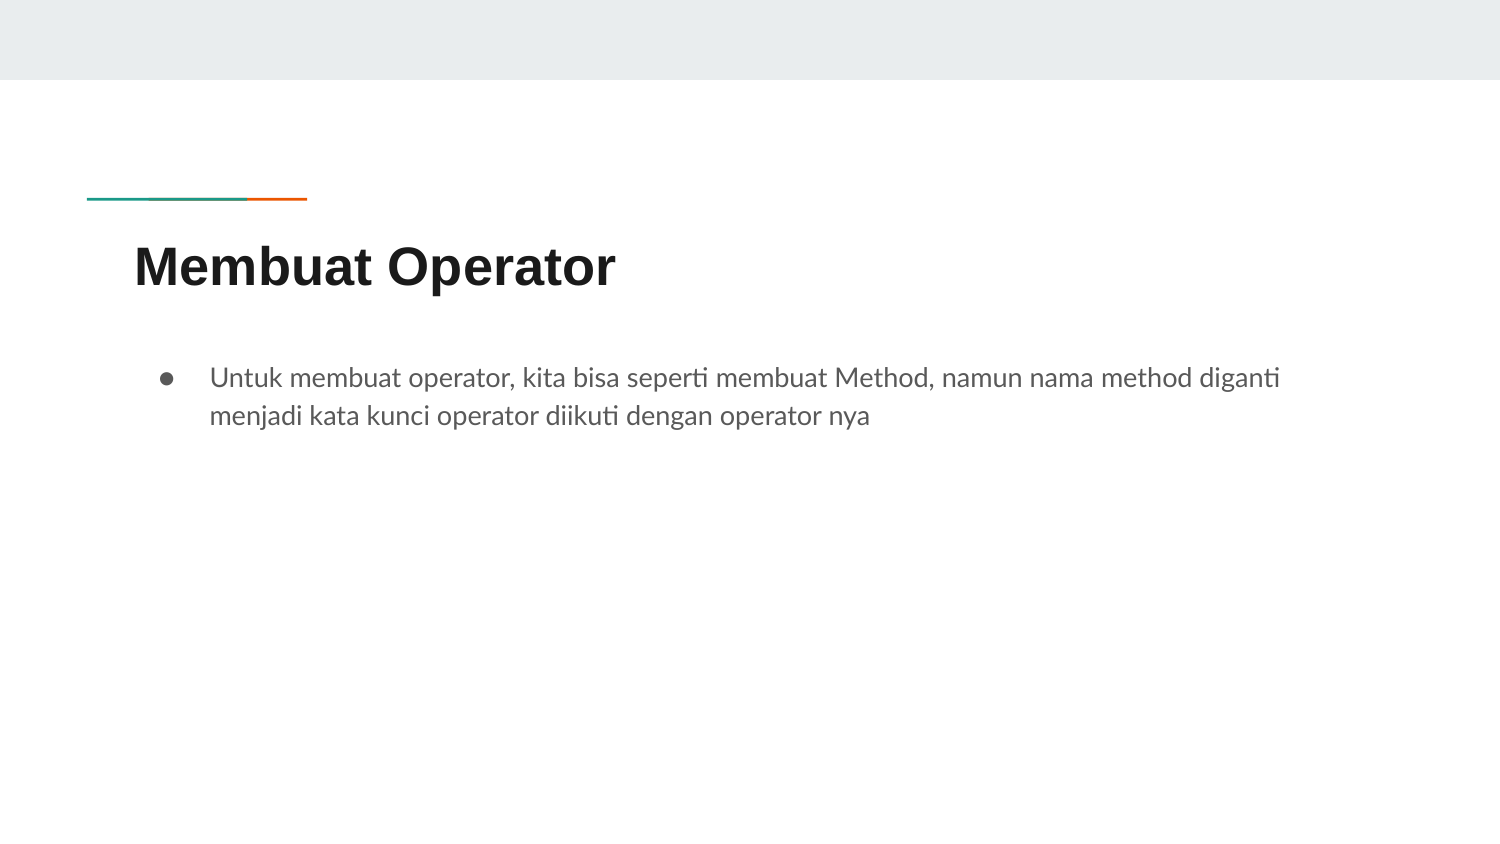

# Membuat Operator
Untuk membuat operator, kita bisa seperti membuat Method, namun nama method diganti menjadi kata kunci operator diikuti dengan operator nya